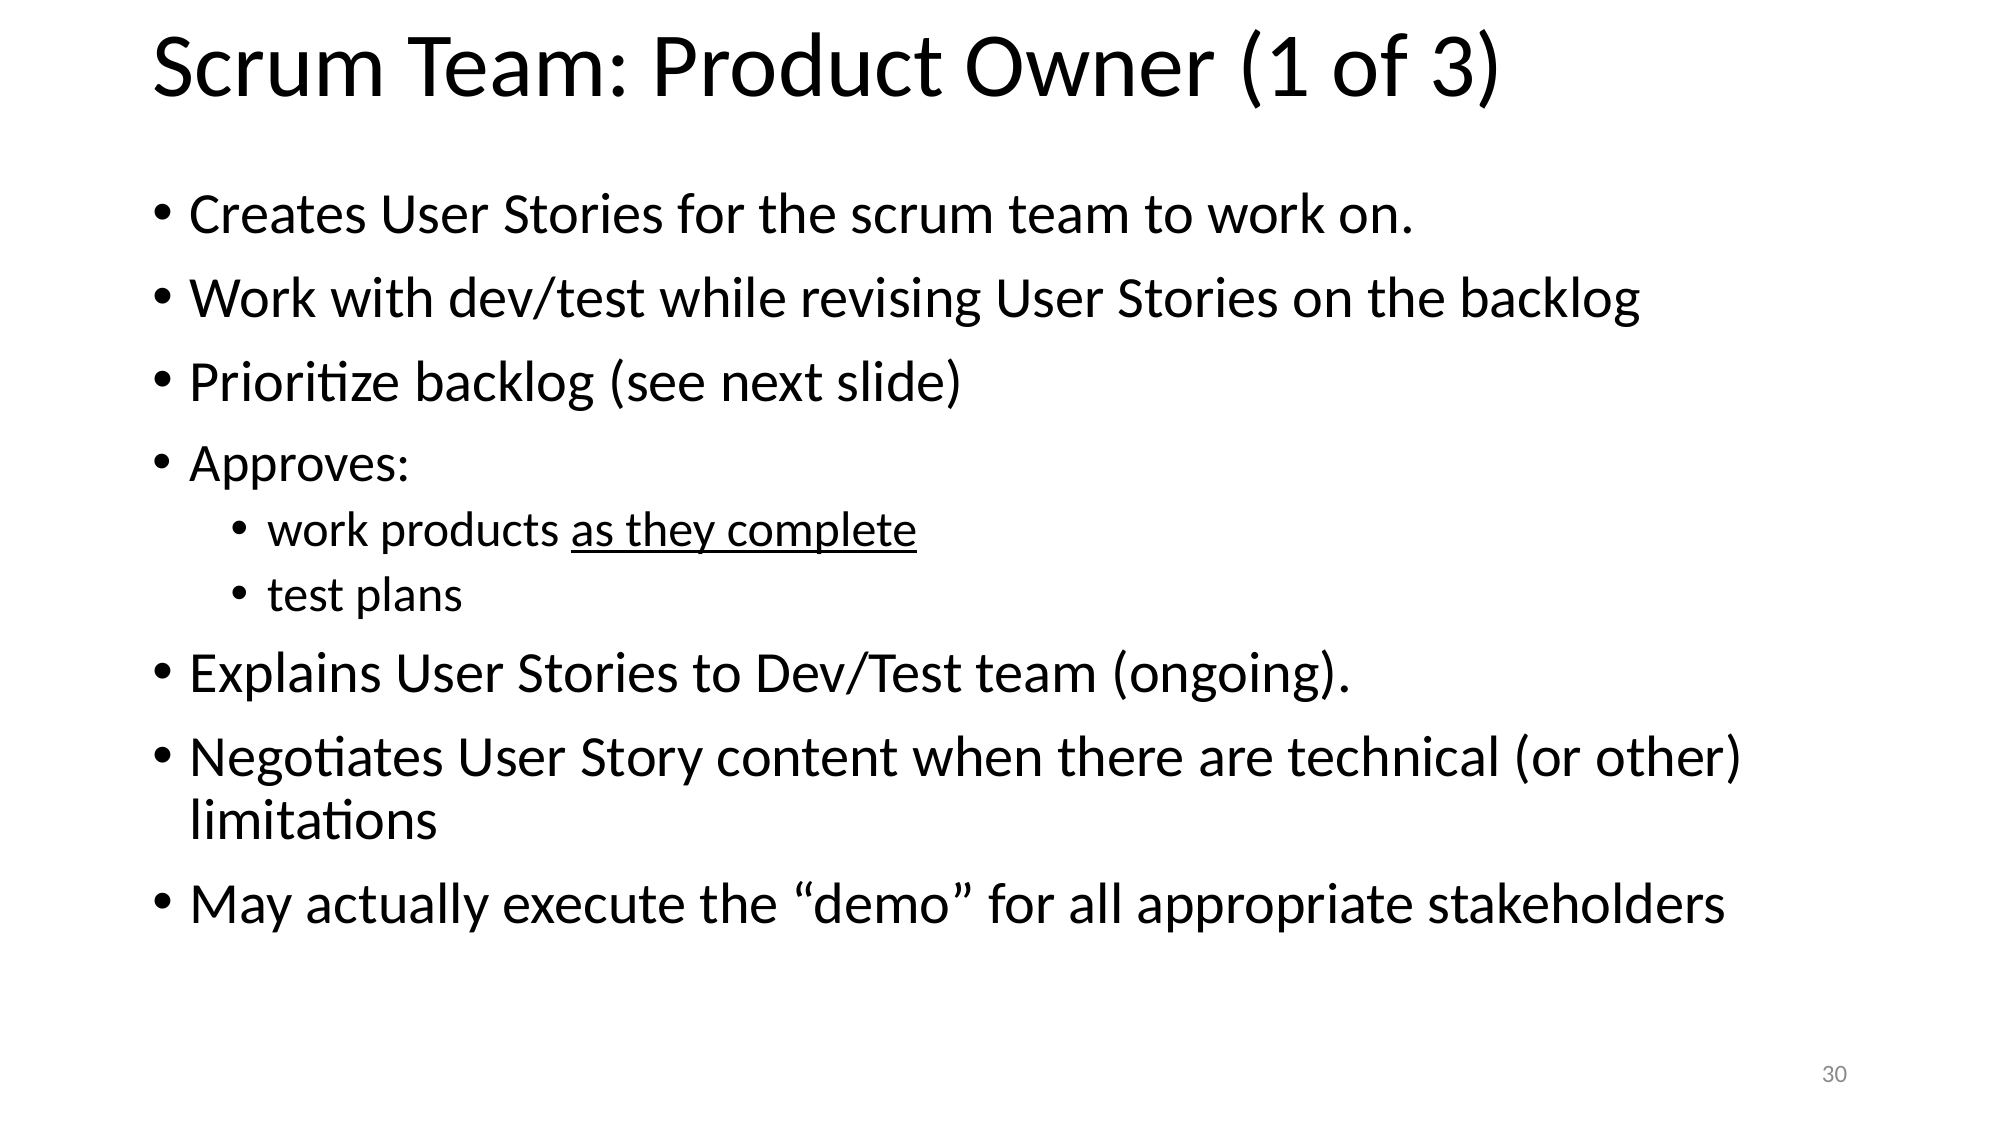

# Scrum Team: Product Owner (1 of 3)
Creates User Stories for the scrum team to work on.
Work with dev/test while revising User Stories on the backlog
Prioritize backlog (see next slide)
Approves:
work products as they complete
test plans
Explains User Stories to Dev/Test team (ongoing).
Negotiates User Story content when there are technical (or other) limitations
May actually execute the “demo” for all appropriate stakeholders

30